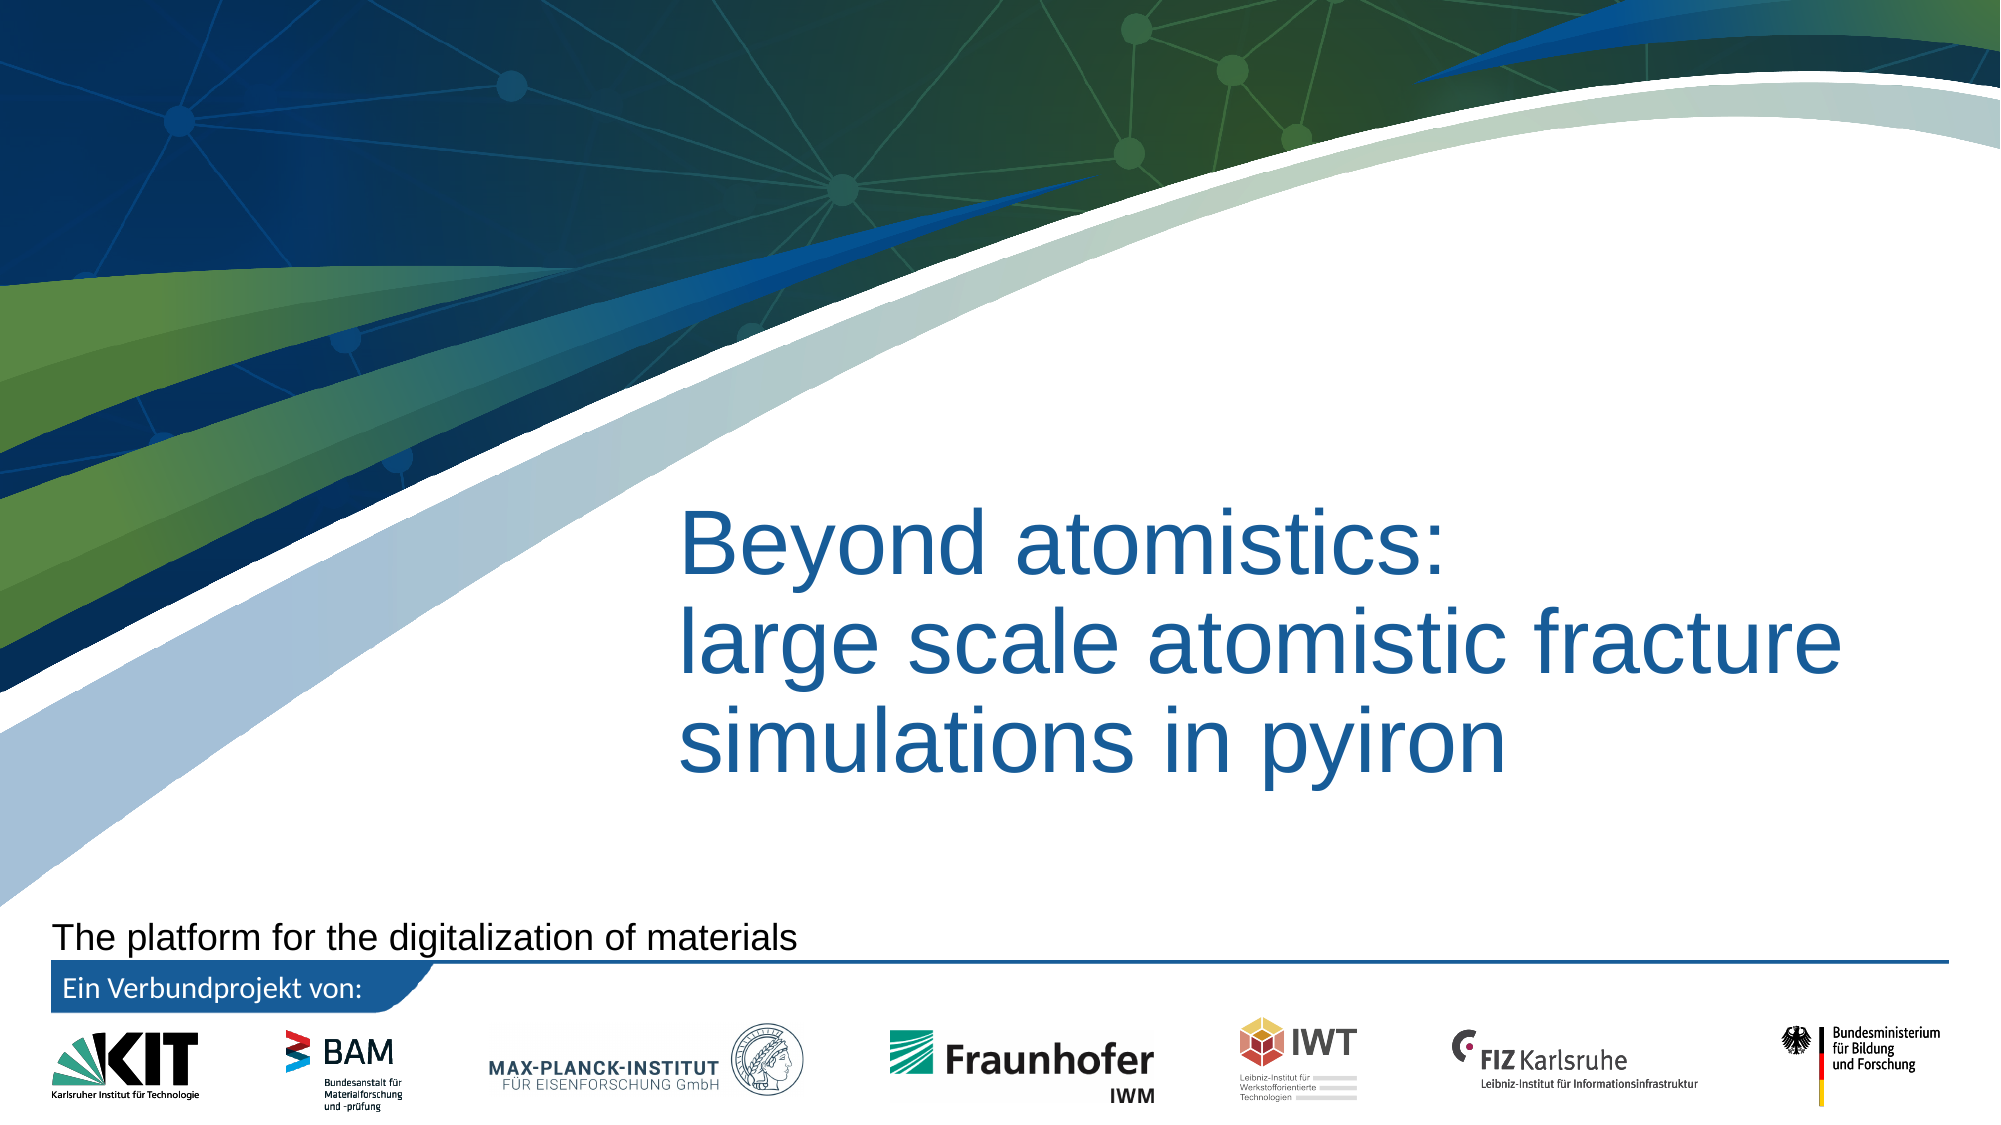

# Beyond atomistics: large scale atomistic fracture simulations in pyiron